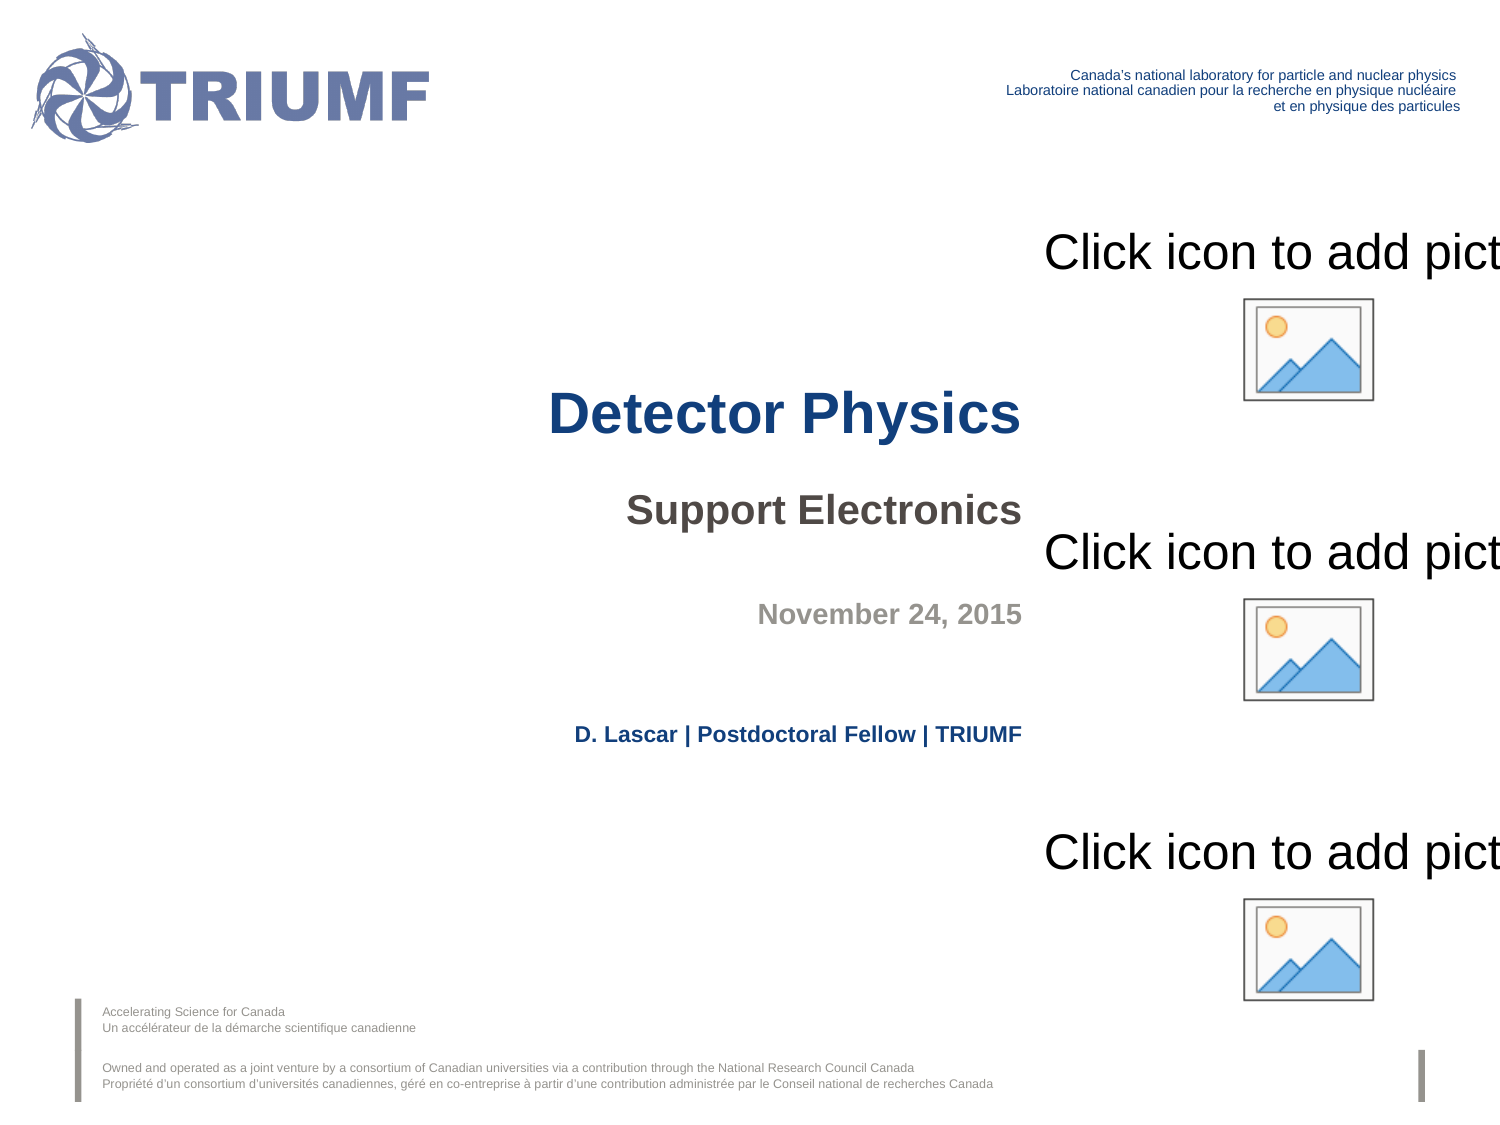

Detector Physics
Support Electronics

November 24, 2015
D. Lascar | Postdoctoral Fellow | TRIUMF